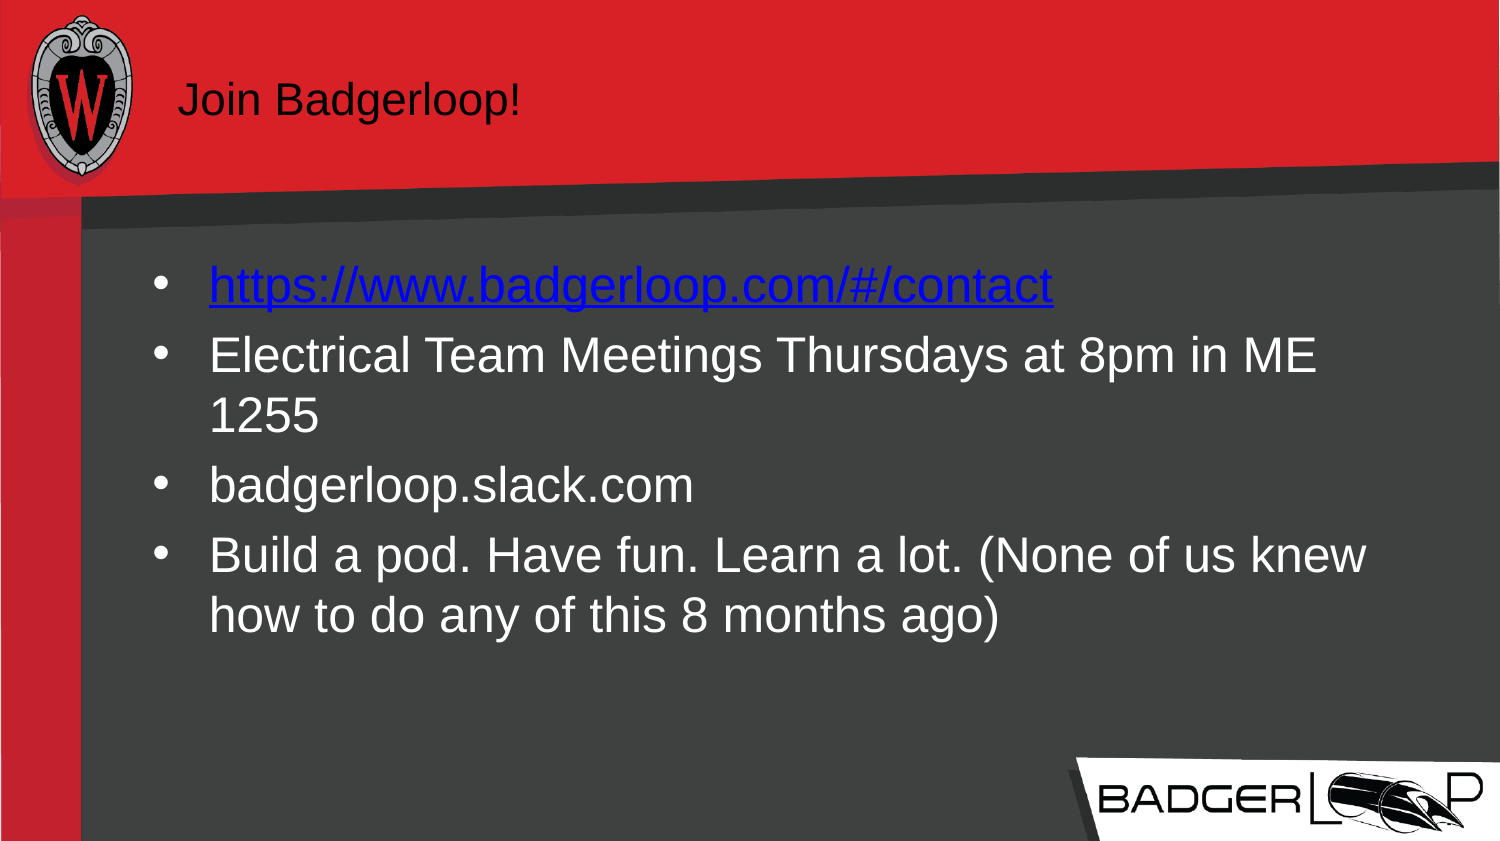

# Join Badgerloop!
https://www.badgerloop.com/#/contact
Electrical Team Meetings Thursdays at 8pm in ME 1255
badgerloop.slack.com
Build a pod. Have fun. Learn a lot. (None of us knew how to do any of this 8 months ago)